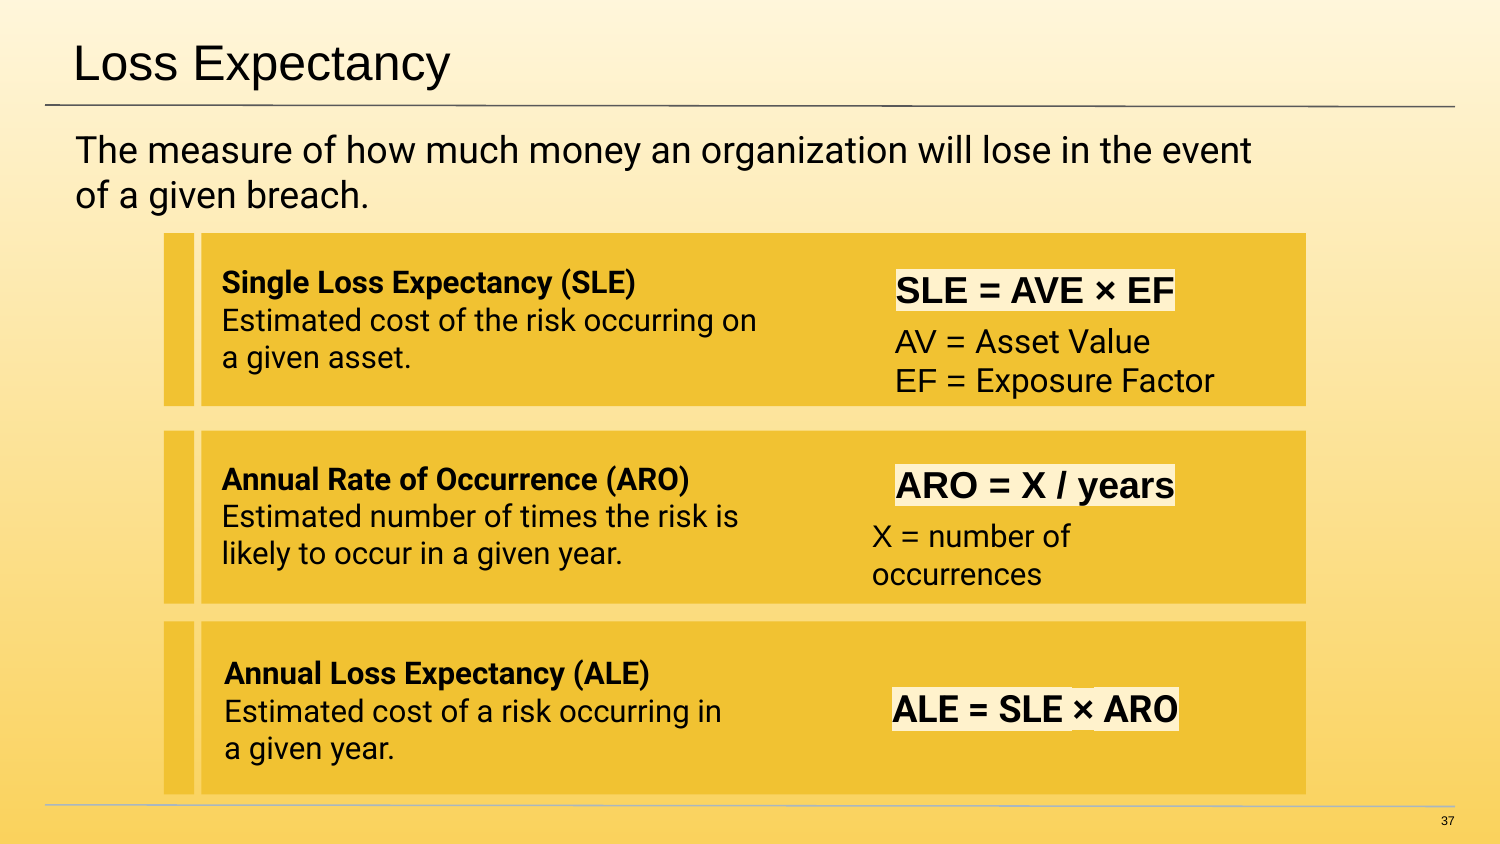

# Loss Expectancy
The measure of how much money an organization will lose in the event of a given breach.
Single Loss Expectancy (SLE)
Estimated cost of the risk occurring on a given asset.

SLE = AVE × EF
AV = Asset Value
EF = Exposure Factor

Annual Rate of Occurrence (ARO)
Estimated number of times the risk is likely to occur in a given year.

ARO = X / years

X = number of occurrences

Annual Loss Expectancy (ALE)
Estimated cost of a risk occurring in a given year.
ALE = SLE × ARO
37